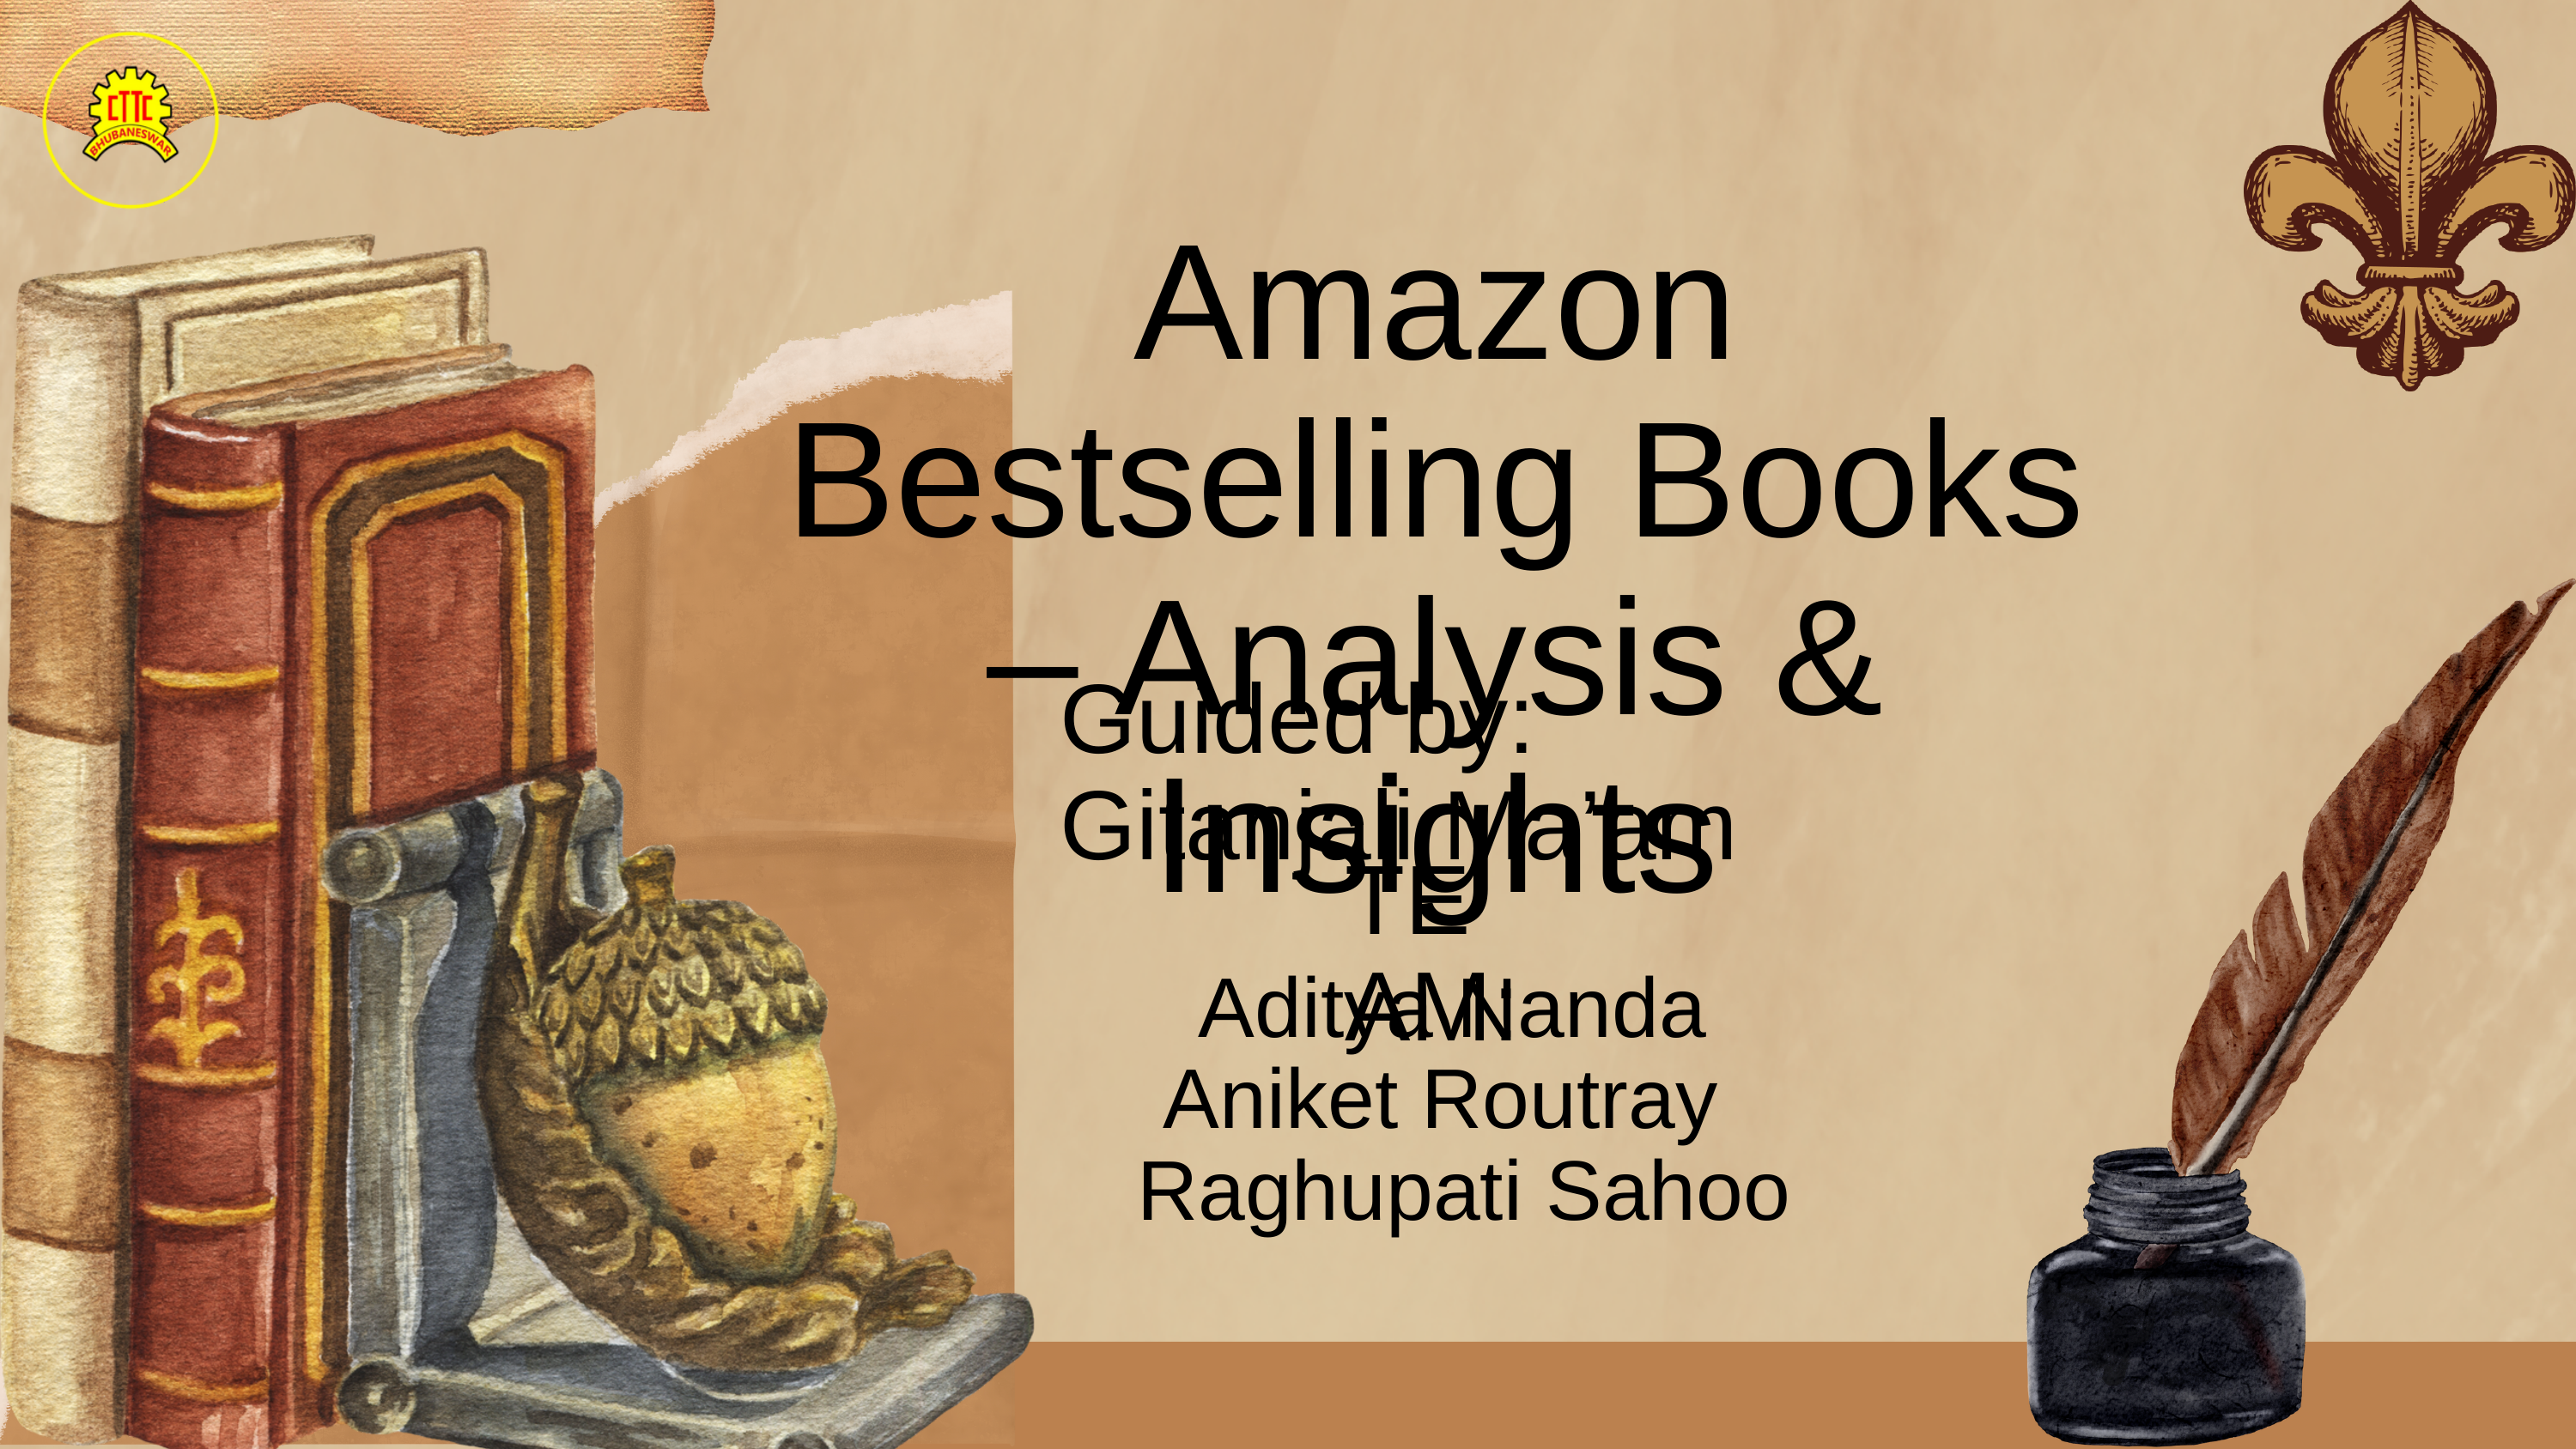

Amazon Bestselling Books – Analysis & Insights

Guided by: Gitanjali Ma’am
TEAM:
Aditya Nanda
Aniket Routray
Raghupati Sahoo